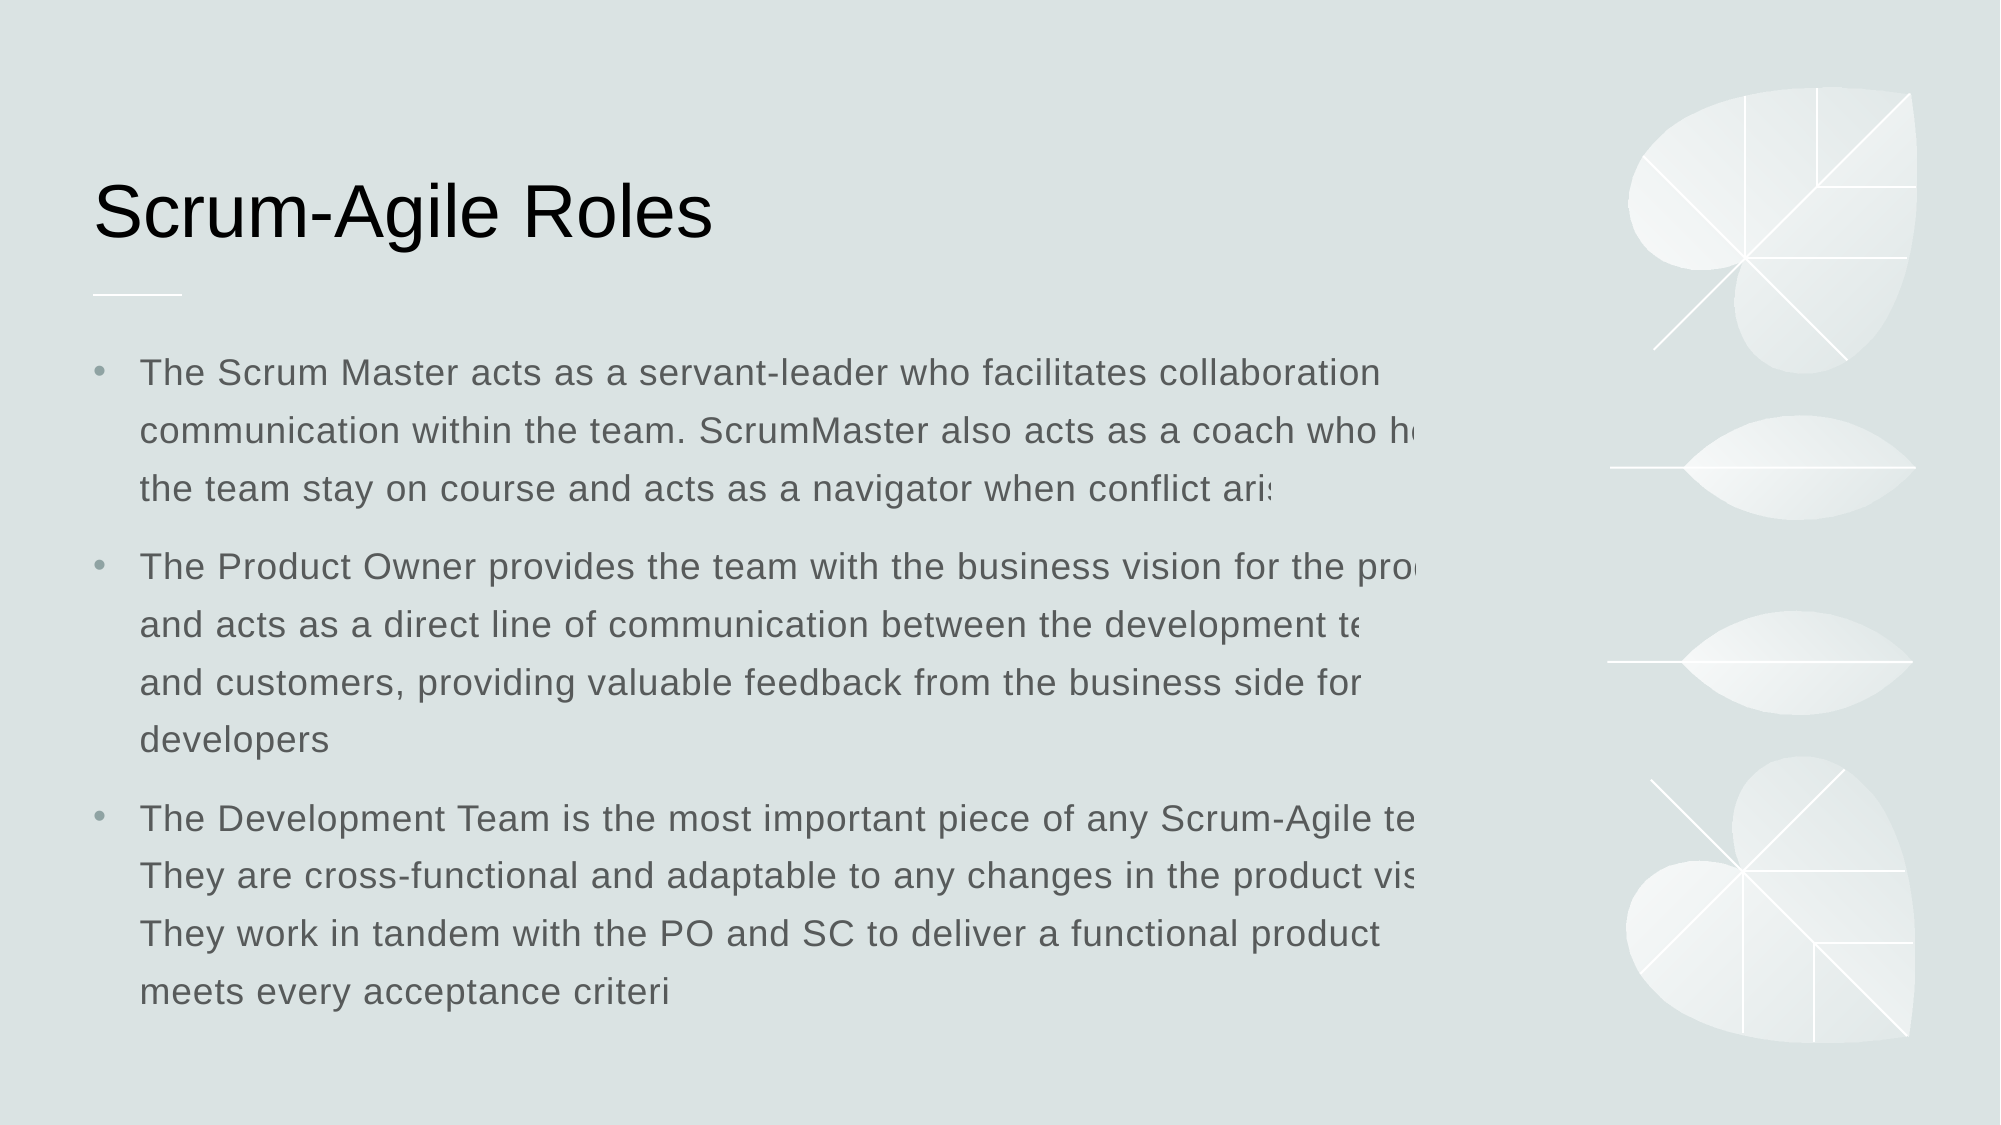

# Scrum-Agile Roles
The Scrum Master acts as a servant-leader who facilitates collaboration and communication within the team. ScrumMaster also acts as a coach who helps the team stay on course and acts as a navigator when conflict arises.
The Product Owner provides the team with the business vision for the product and acts as a direct line of communication between the development team and customers, providing valuable feedback from the business side for the developers.
The Development Team is the most important piece of any Scrum-Agile team. They are cross-functional and adaptable to any changes in the product vision. They work in tandem with the PO and SC to deliver a functional product that meets every acceptance criteria.